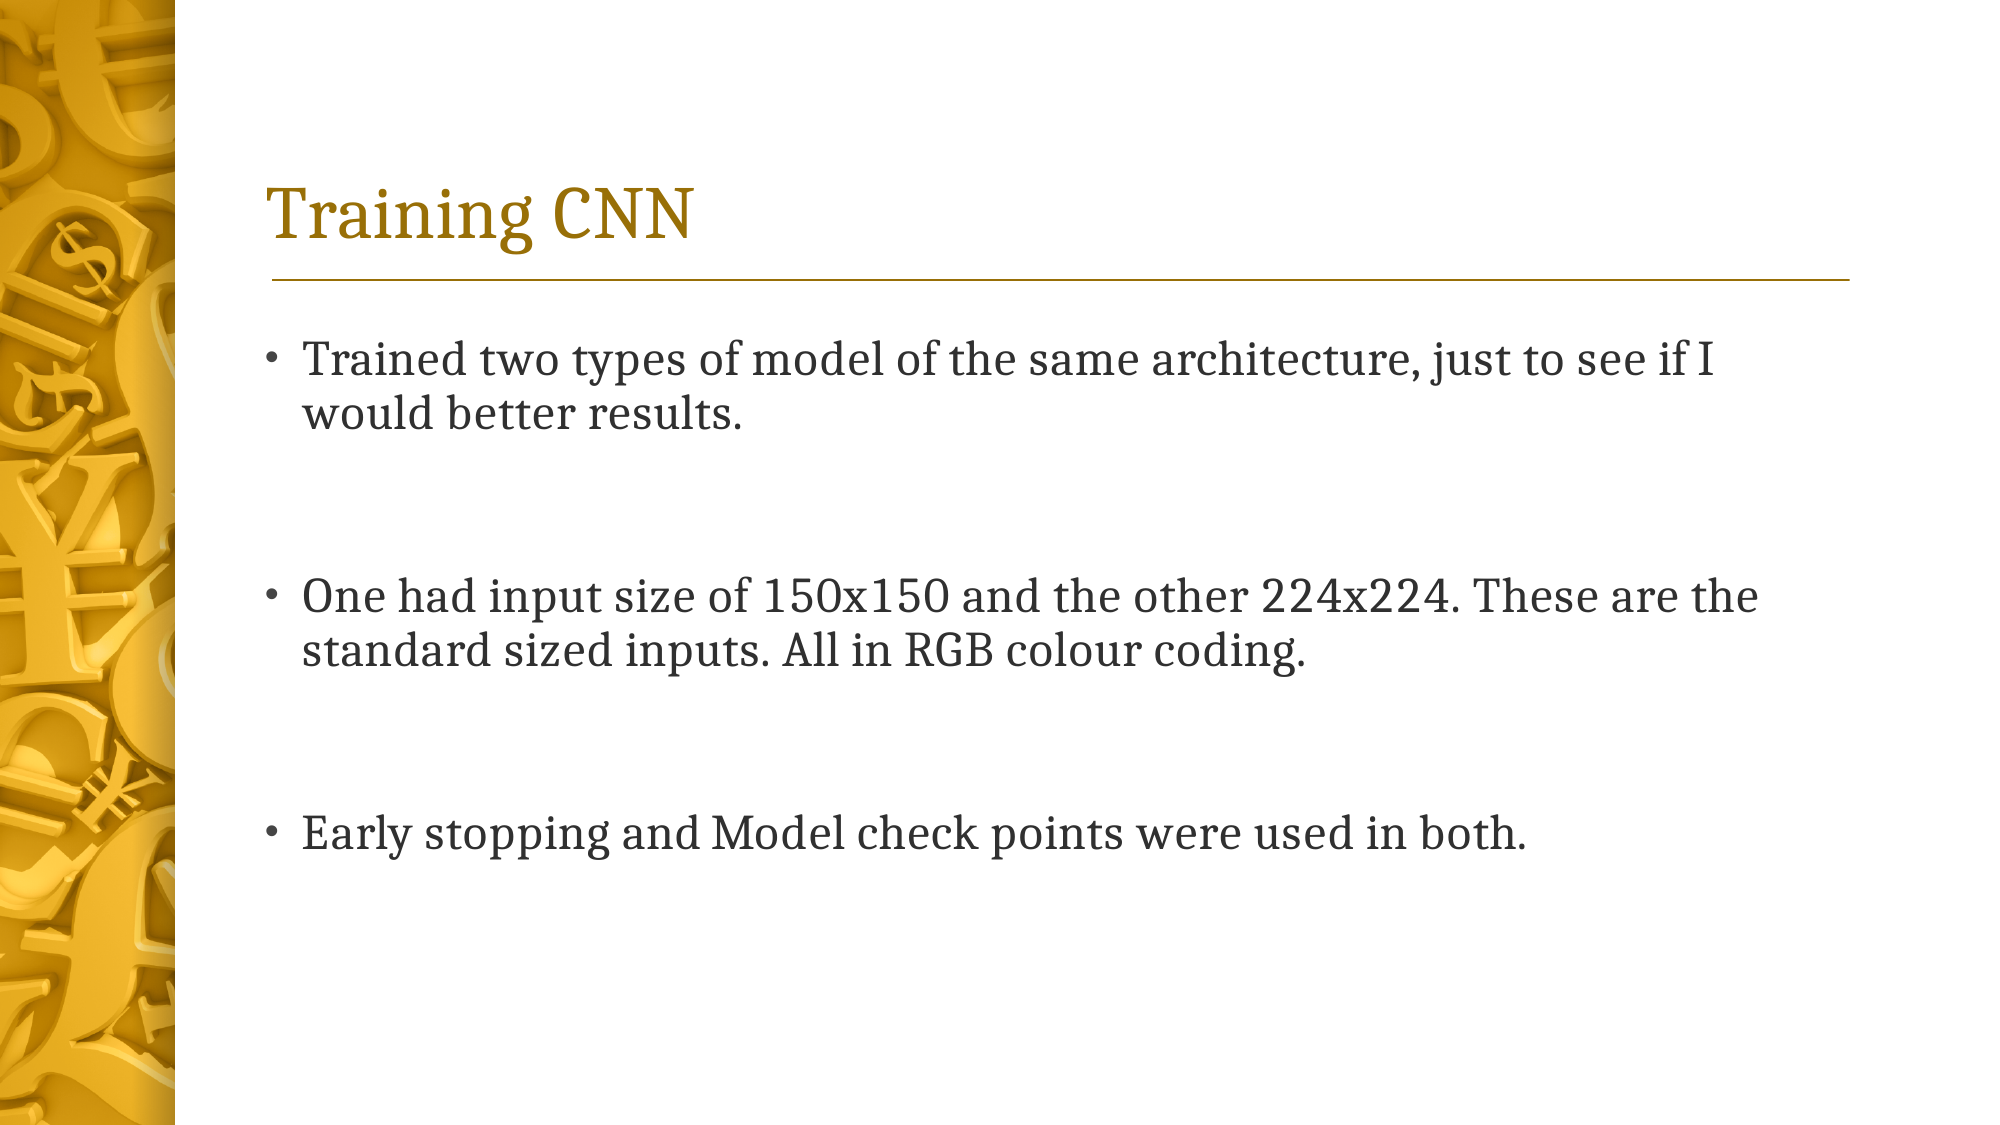

# Training CNN
Trained two types of model of the same architecture, just to see if I would better results.

One had input size of 150x150 and the other 224x224. These are the standard sized inputs. All in RGB colour coding.

Early stopping and Model check points were used in both.